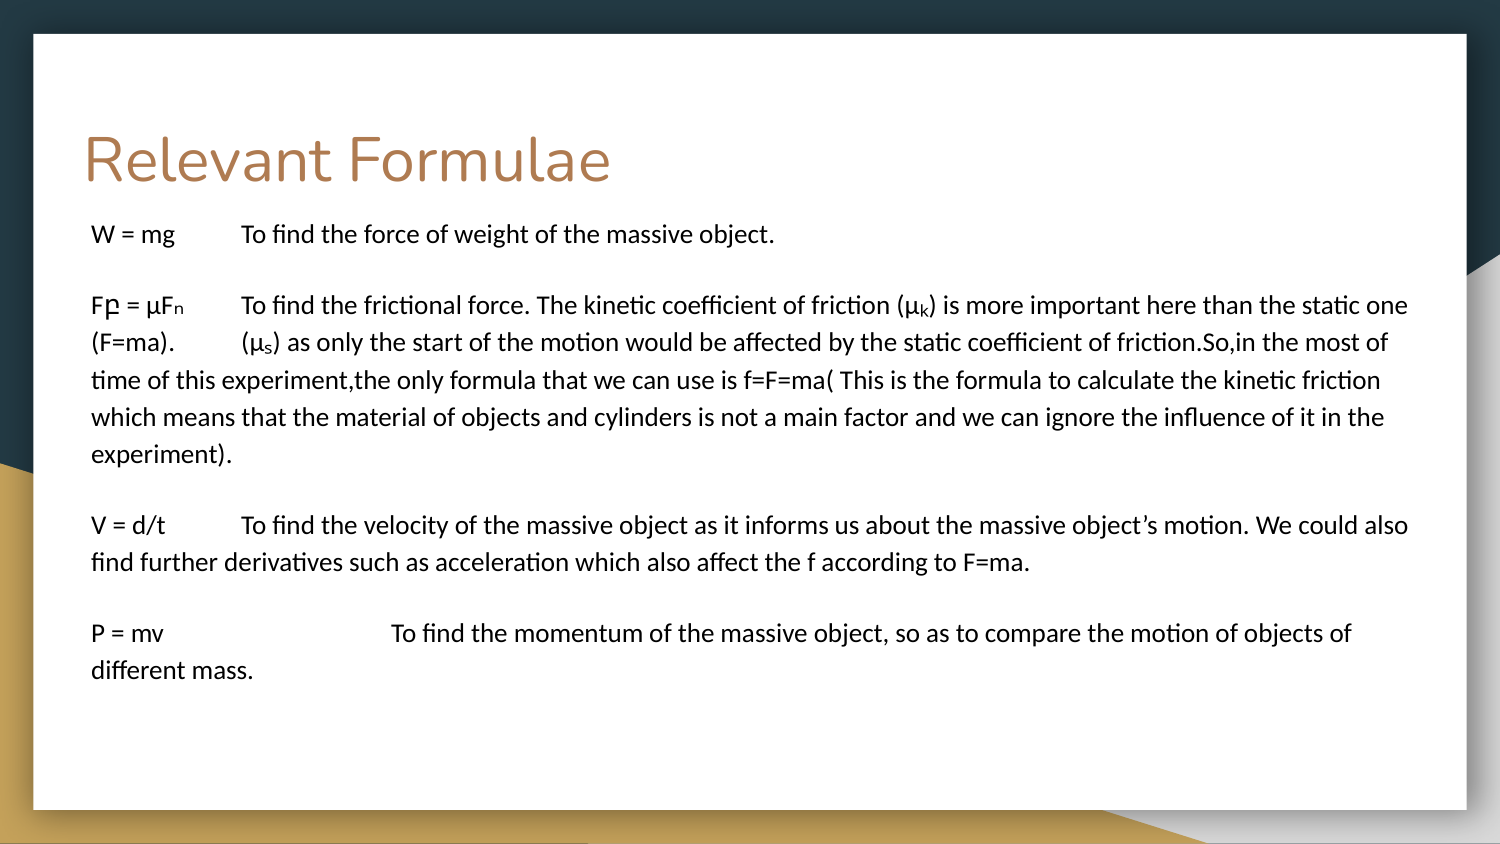

# Relevant Formulae
W = mg	To find the force of weight of the massive object.
Fբ = μFₙ	To find the frictional force. The kinetic coefficient of friction (μₖ) is more important here than the static one (F=ma).	(μₛ) as only the start of the motion would be affected by the static coefficient of friction.So,in the most of time of this experiment,the only formula that we can use is f=F=ma( This is the formula to calculate the kinetic friction which means that the material of objects and cylinders is not a main factor and we can ignore the influence of it in the experiment).
V = d/t	To find the velocity of the massive object as it informs us about the massive object’s motion. We could also find further derivatives such as acceleration which also affect the f according to F=ma.
P = mv		To find the momentum of the massive object, so as to compare the motion of objects of different mass.